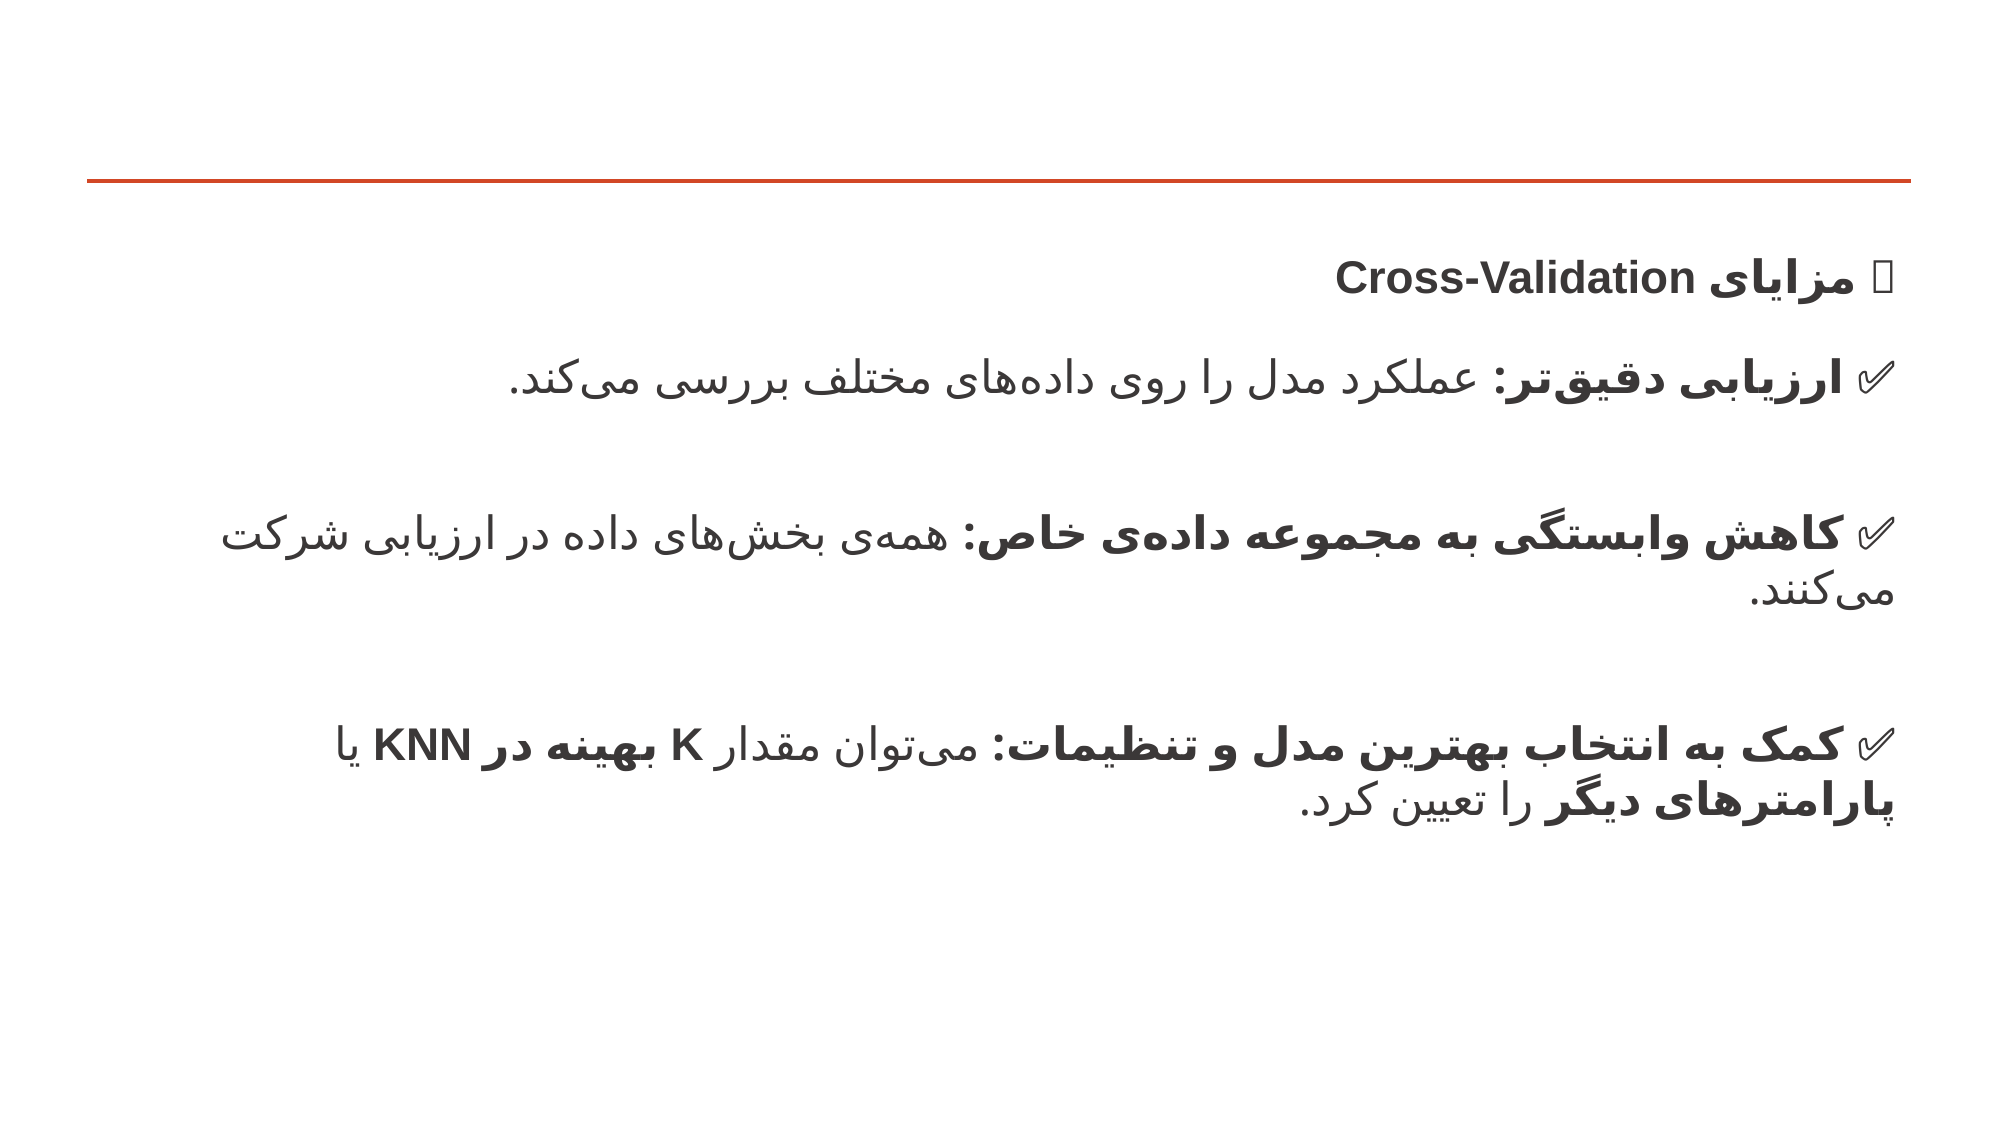

#
🔹 مزایای Cross-Validation
✅ ارزیابی دقیق‌تر: عملکرد مدل را روی داده‌های مختلف بررسی می‌کند.
✅ کاهش وابستگی به مجموعه داده‌ی خاص: همه‌ی بخش‌های داده در ارزیابی شرکت می‌کنند.
✅ کمک به انتخاب بهترین مدل و تنظیمات: می‌توان مقدار K بهینه در KNN یا پارامترهای دیگر را تعیین کرد.